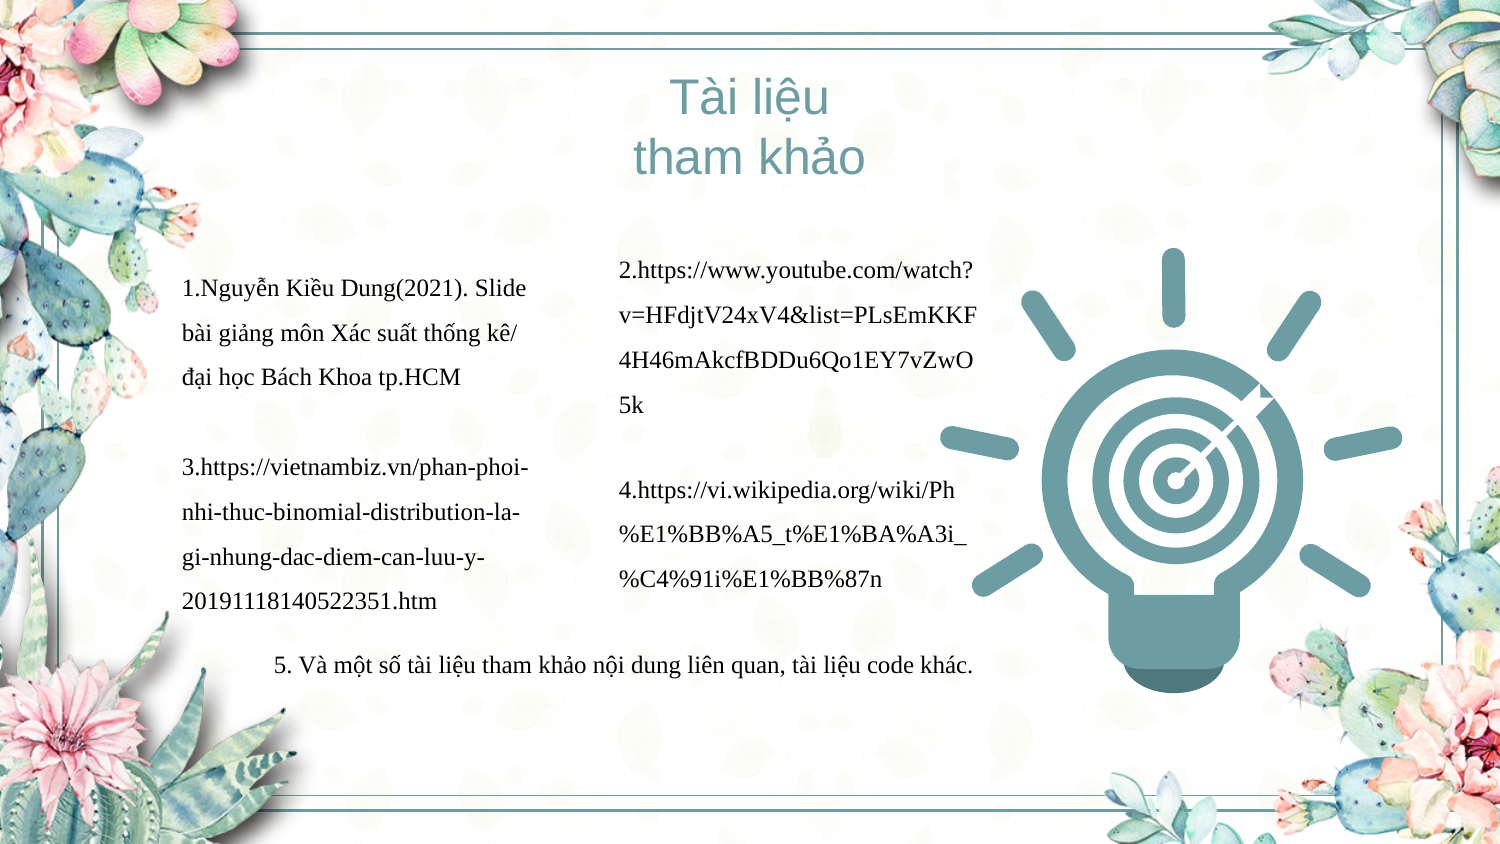

Tài liệu tham khảo
2.https://www.youtube.com/watch?v=HFdjtV24xV4&list=PLsEmKKF4H46mAkcfBDDu6Qo1EY7vZwO5k

1.Nguyễn Kiều Dung(2021). Slide bài giảng môn Xác suất thống kê/ đại học Bách Khoa tp.HCM
3.https://vietnambiz.vn/phan-phoi-nhi-thuc-binomial-distribution-la-gi-nhung-dac-diem-can-luu-y-20191118140522351.htm
4.https://vi.wikipedia.org/wiki/Ph%E1%BB%A5_t%E1%BA%A3i_%C4%91i%E1%BB%87n
5. Và một số tài liệu tham khảo nội dung liên quan, tài liệu code khác.